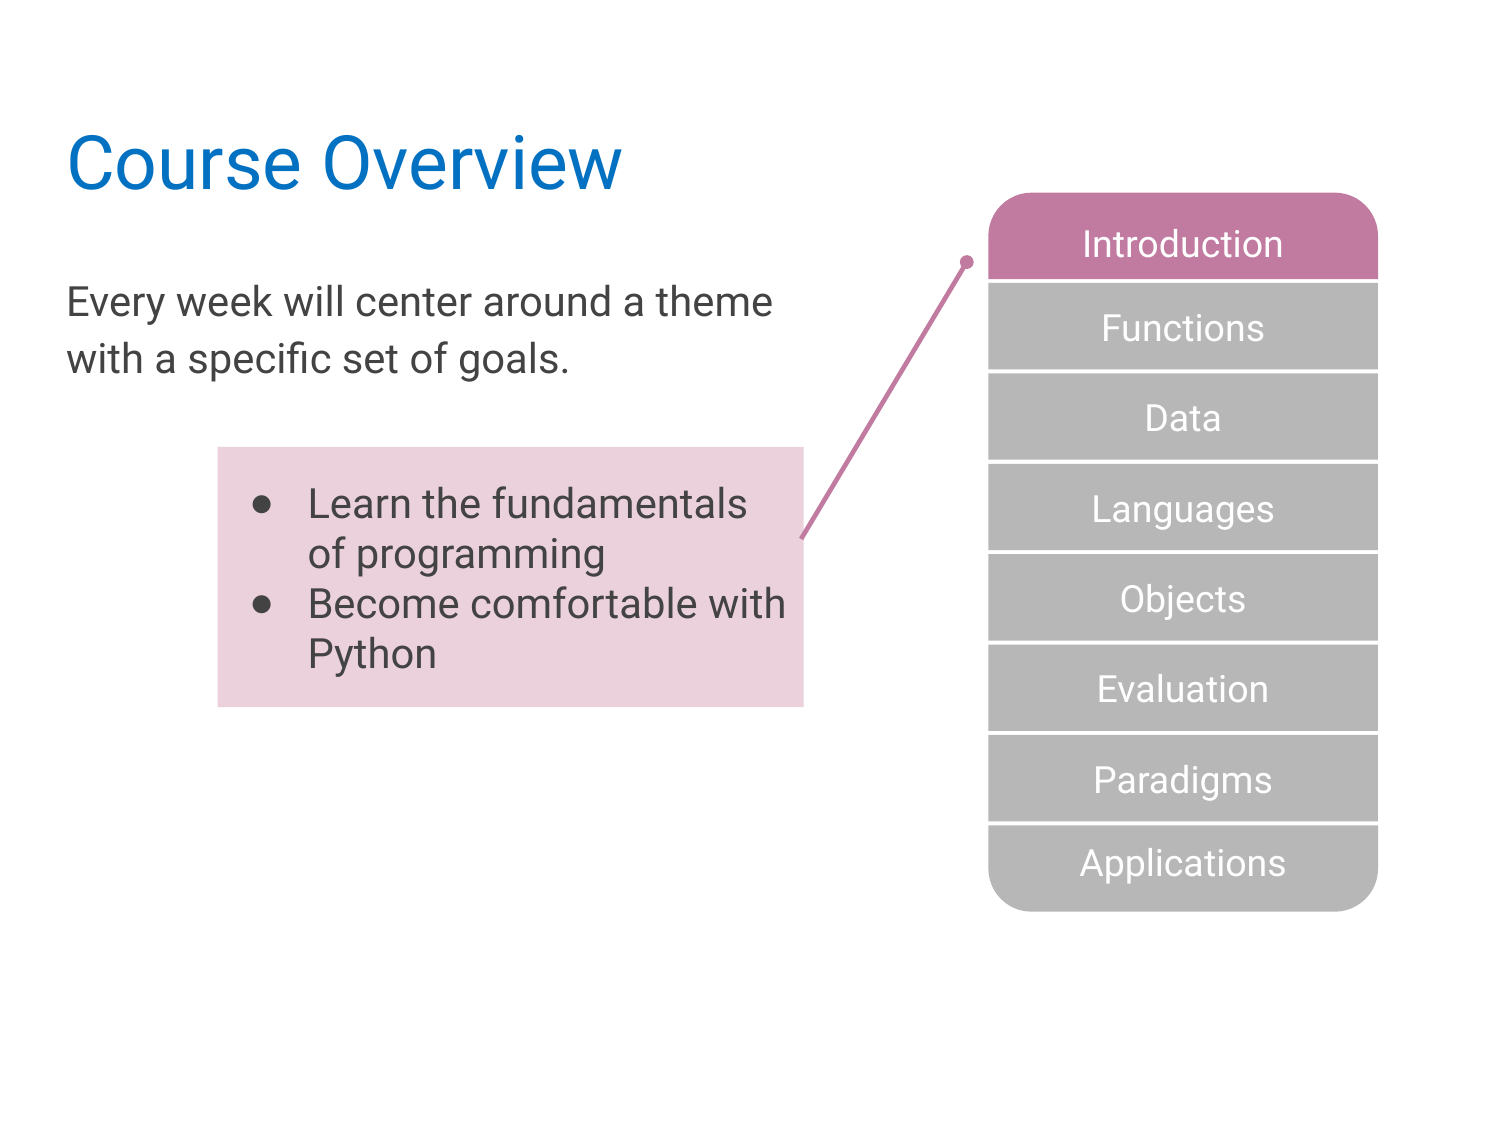

# Course Overview
Introduction
Every week will center around a theme
with a specific set of goals.
Functions
Data
Learn the fundamentals of programming
Become comfortable with Python
Languages
Objects
Evaluation
Paradigms
Applications